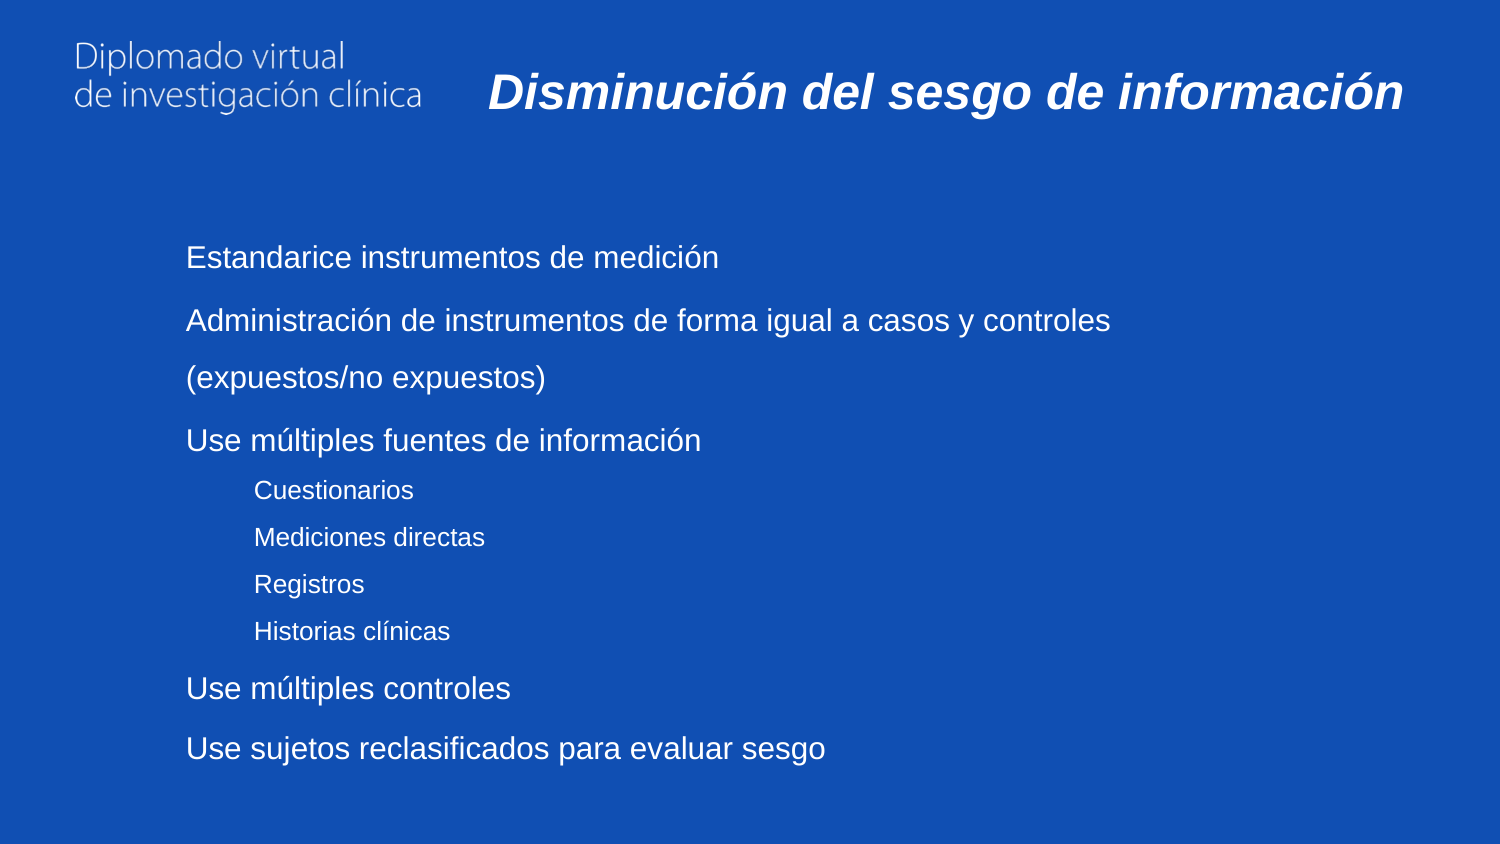

# Disminución del sesgo de información
Estandarice instrumentos de medición
Administración de instrumentos de forma igual a casos y controles (expuestos/no expuestos)
Use múltiples fuentes de información
Cuestionarios
Mediciones directas
Registros
Historias clínicas
Use múltiples controles
Use sujetos reclasificados para evaluar sesgo